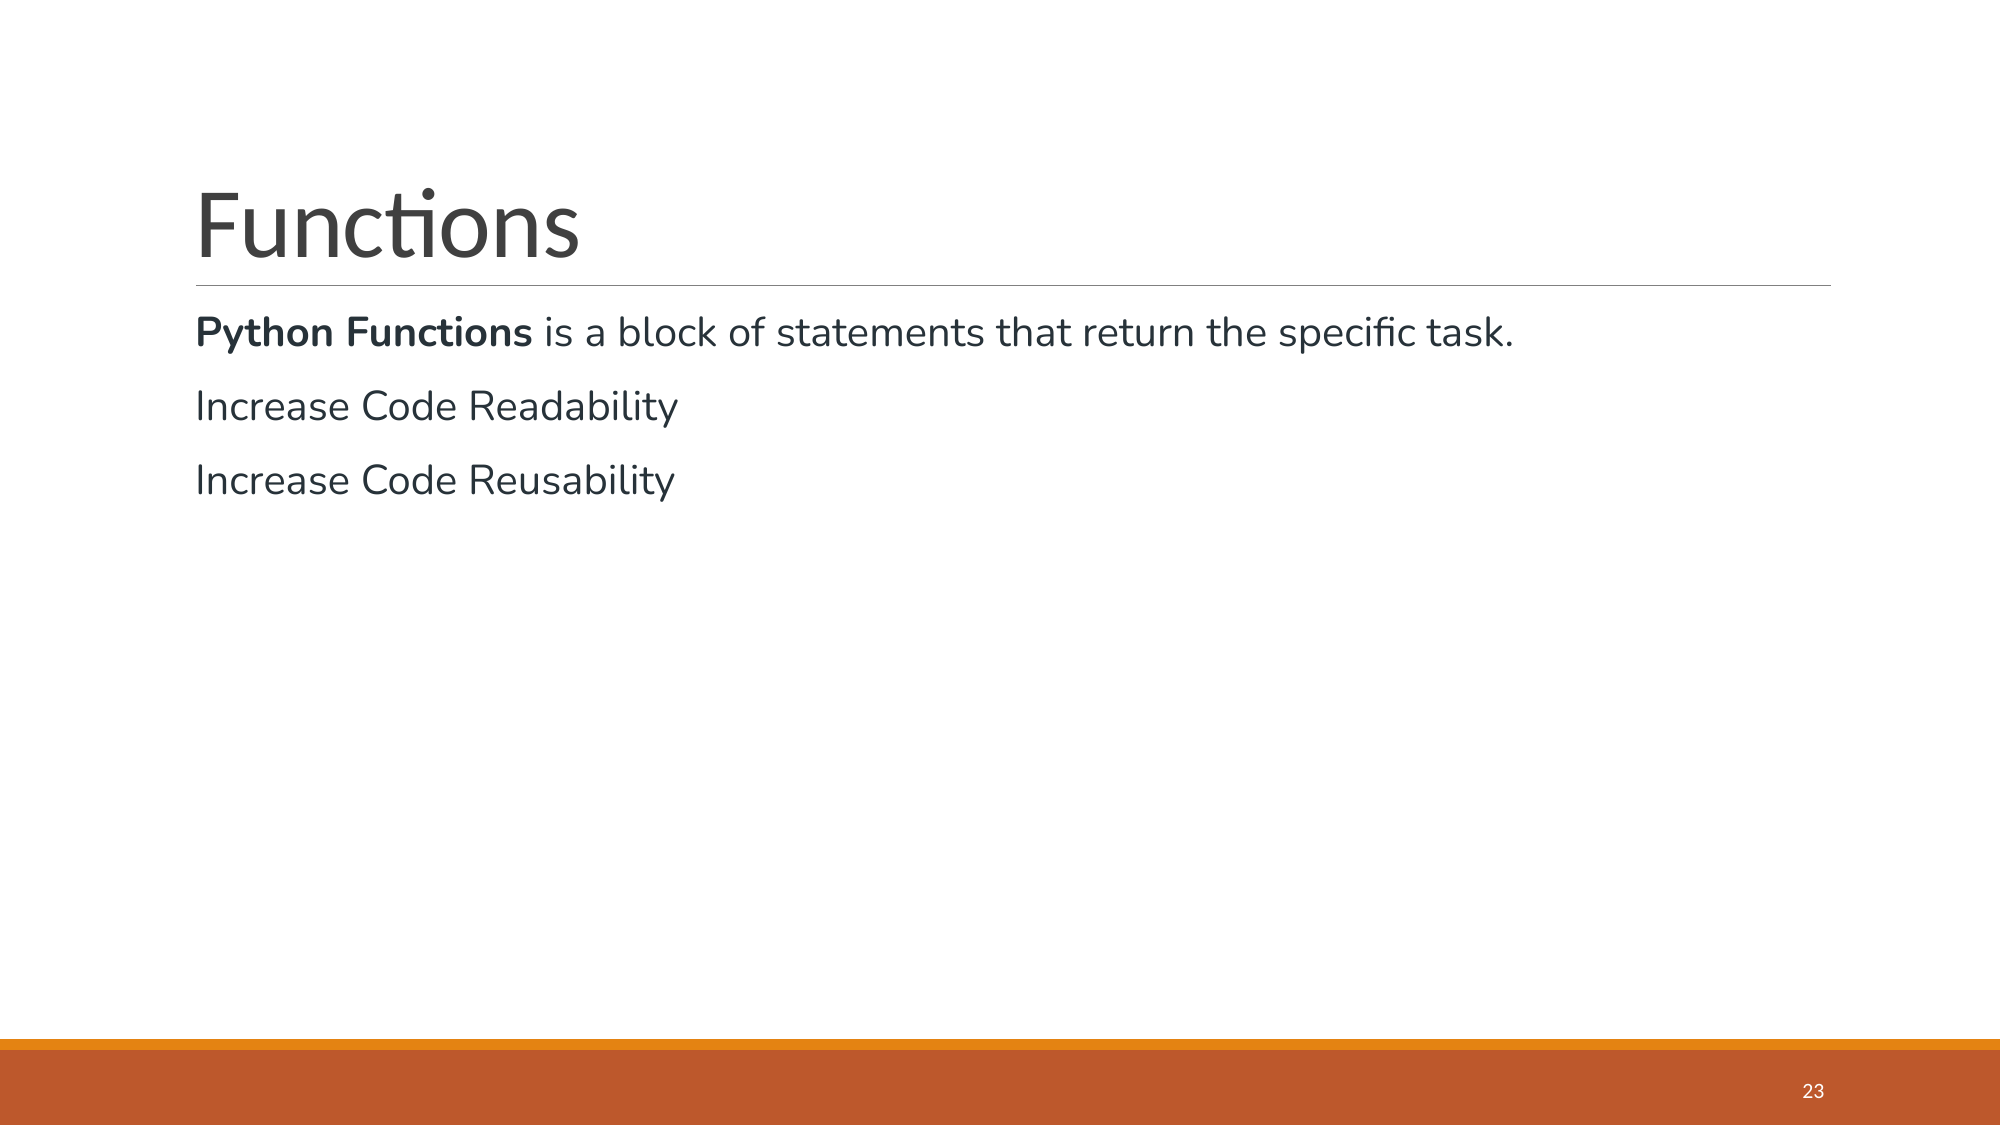

# Functions
Python Functions is a block of statements that return the specific task.
Increase Code Readability
Increase Code Reusability

23